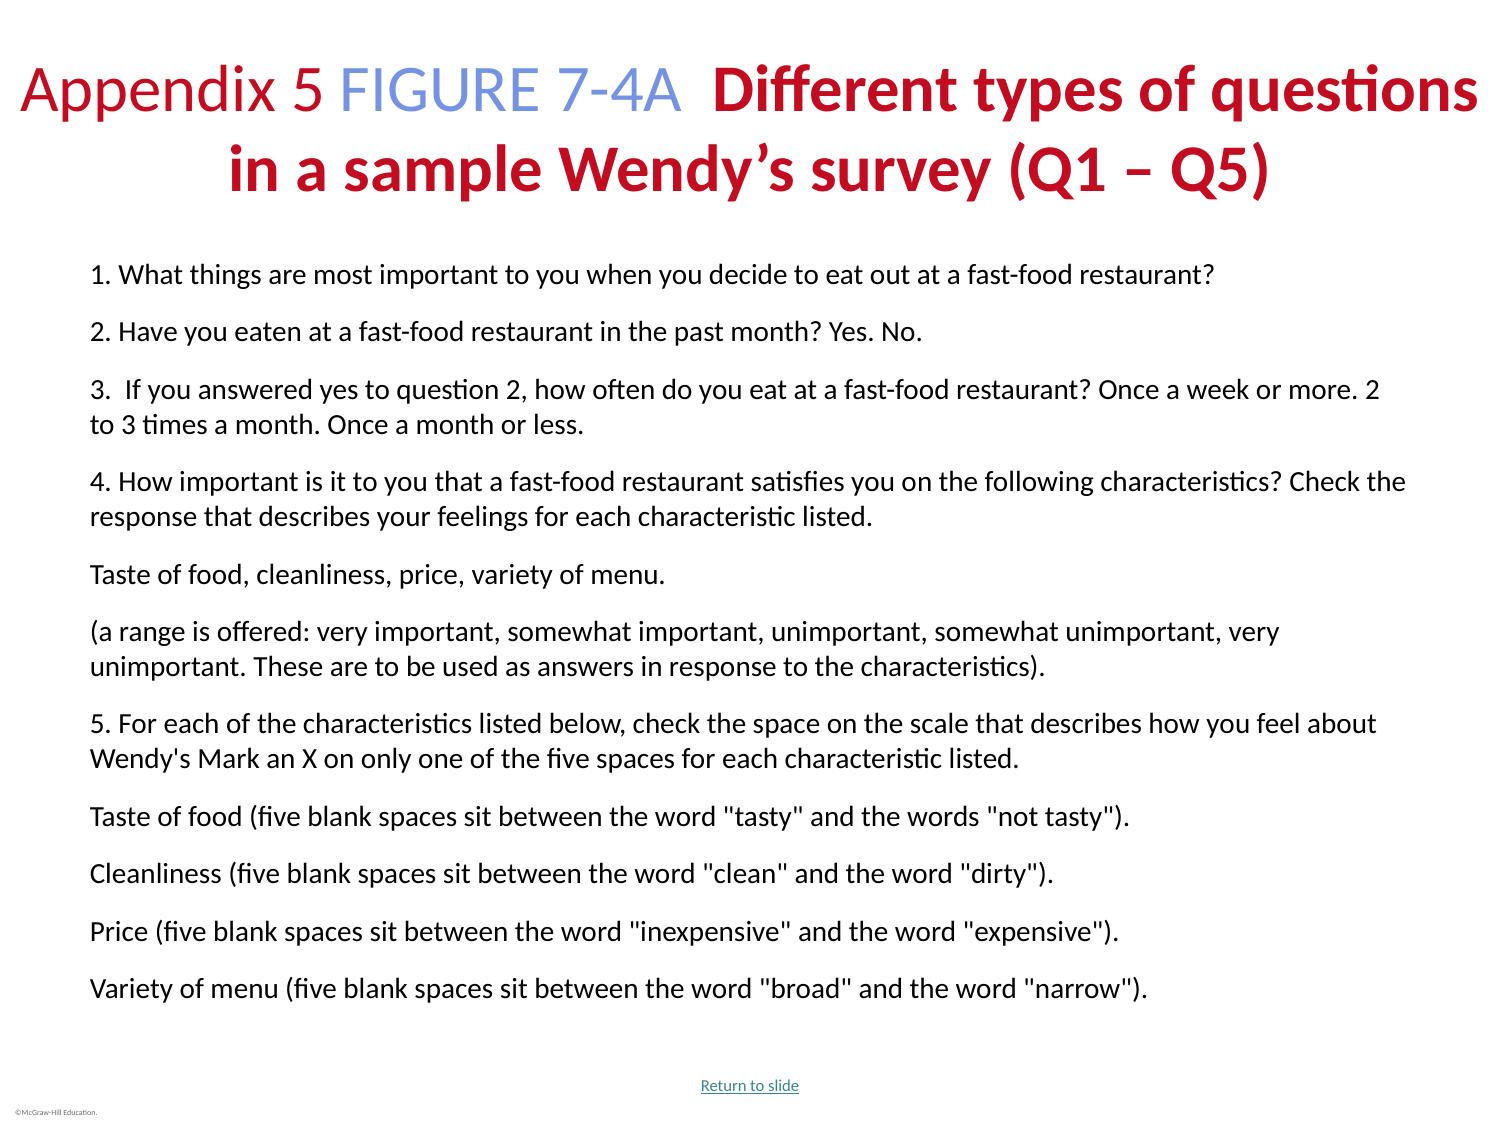

# Appendix 5 FIGURE 7-4A  Different types of questions in a sample Wendy’s survey (Q1 – Q5)
1. What things are most important to you when you decide to eat out at a fast-food restaurant?
2. Have you eaten at a fast-food restaurant in the past month? Yes. No.
3.  If you answered yes to question 2, how often do you eat at a fast-food restaurant? Once a week or more. 2 to 3 times a month. Once a month or less.
4. How important is it to you that a fast-food restaurant satisfies you on the following characteristics? Check the response that describes your feelings for each characteristic listed.
Taste of food, cleanliness, price, variety of menu.
(a range is offered: very important, somewhat important, unimportant, somewhat unimportant, very unimportant. These are to be used as answers in response to the characteristics).
5. For each of the characteristics listed below, check the space on the scale that describes how you feel about Wendy's Mark an X on only one of the five spaces for each characteristic listed.
Taste of food (five blank spaces sit between the word "tasty" and the words "not tasty").
Cleanliness (five blank spaces sit between the word "clean" and the word "dirty").
Price (five blank spaces sit between the word "inexpensive" and the word "expensive").
Variety of menu (five blank spaces sit between the word "broad" and the word "narrow").
Return to slide